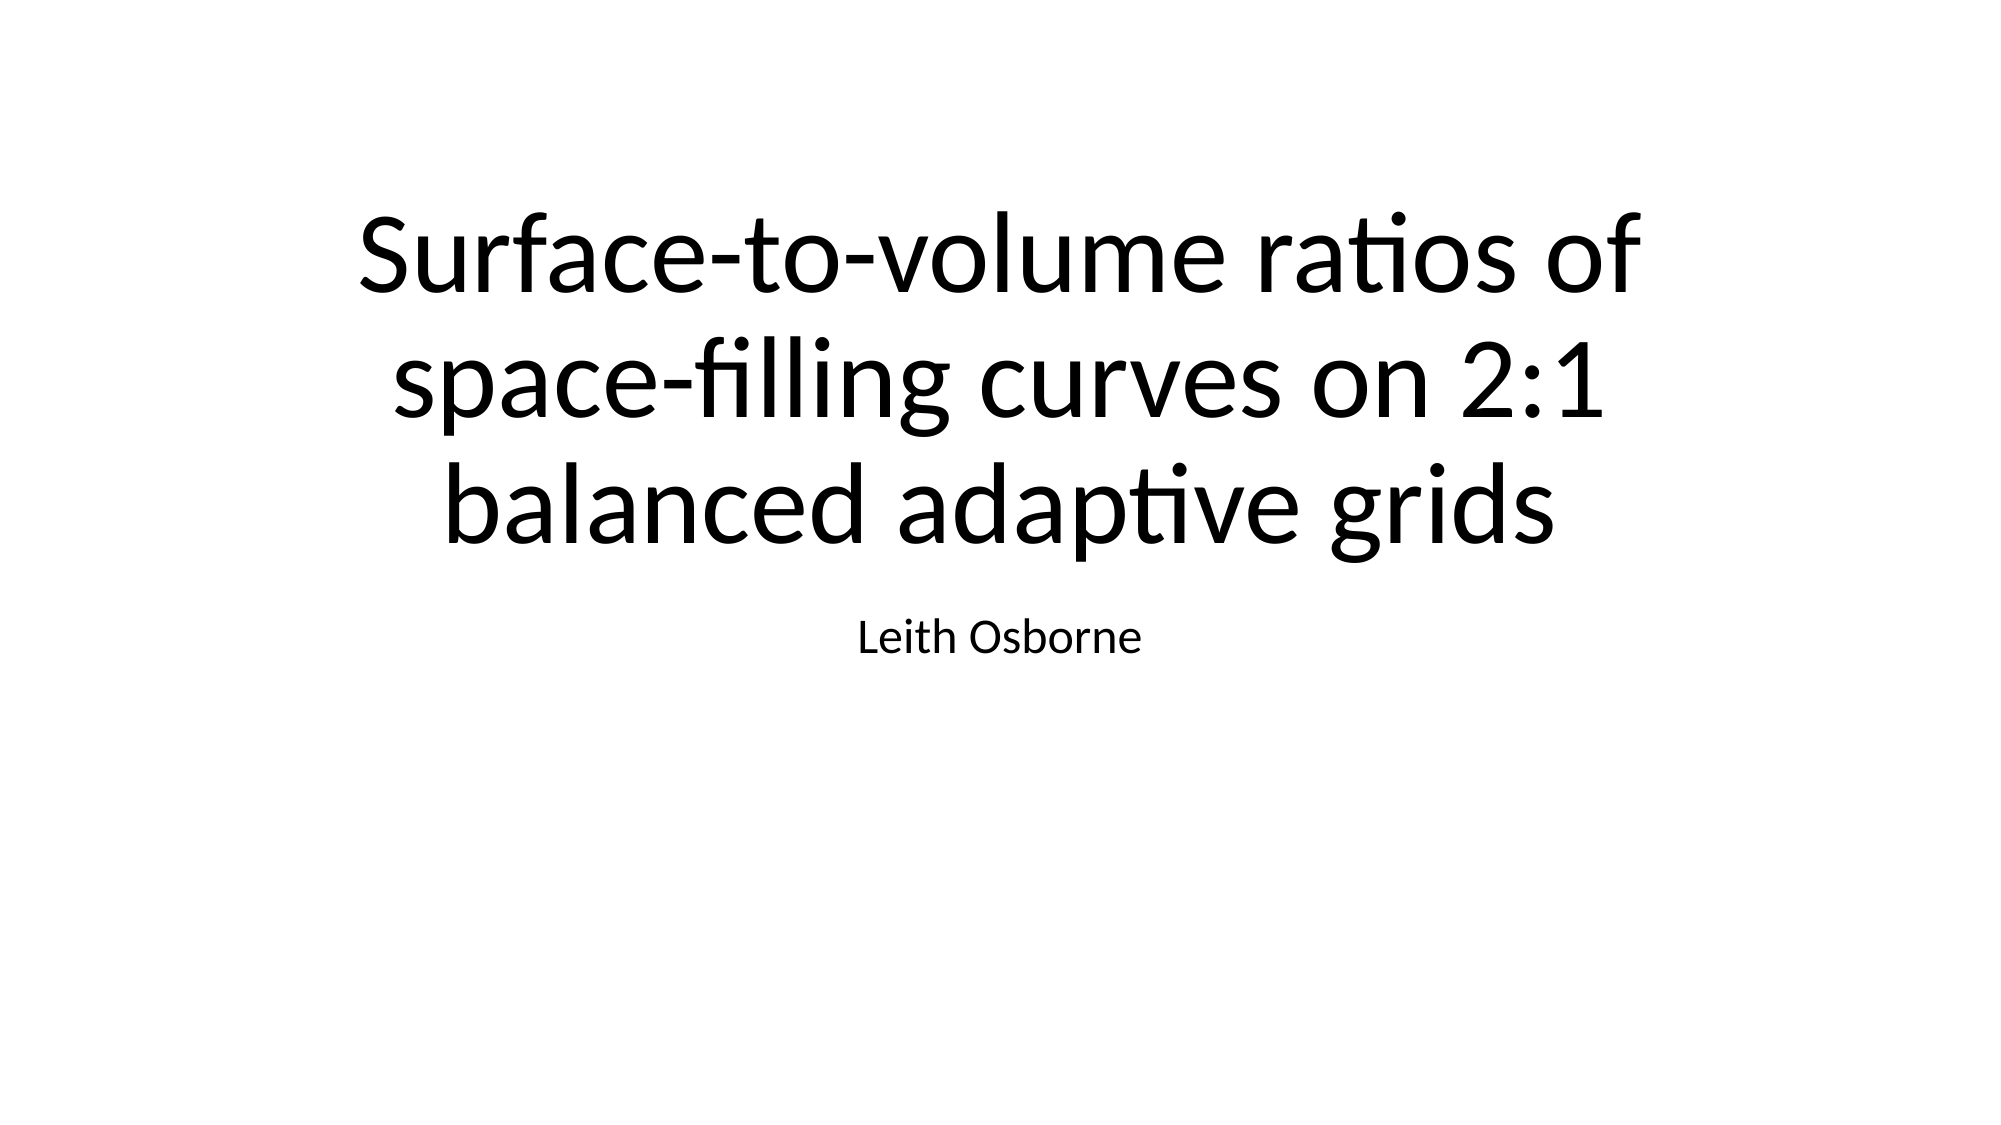

# Surface-to-volume ratios of space-filling curves on 2:1 balanced adaptive grids
Leith Osborne